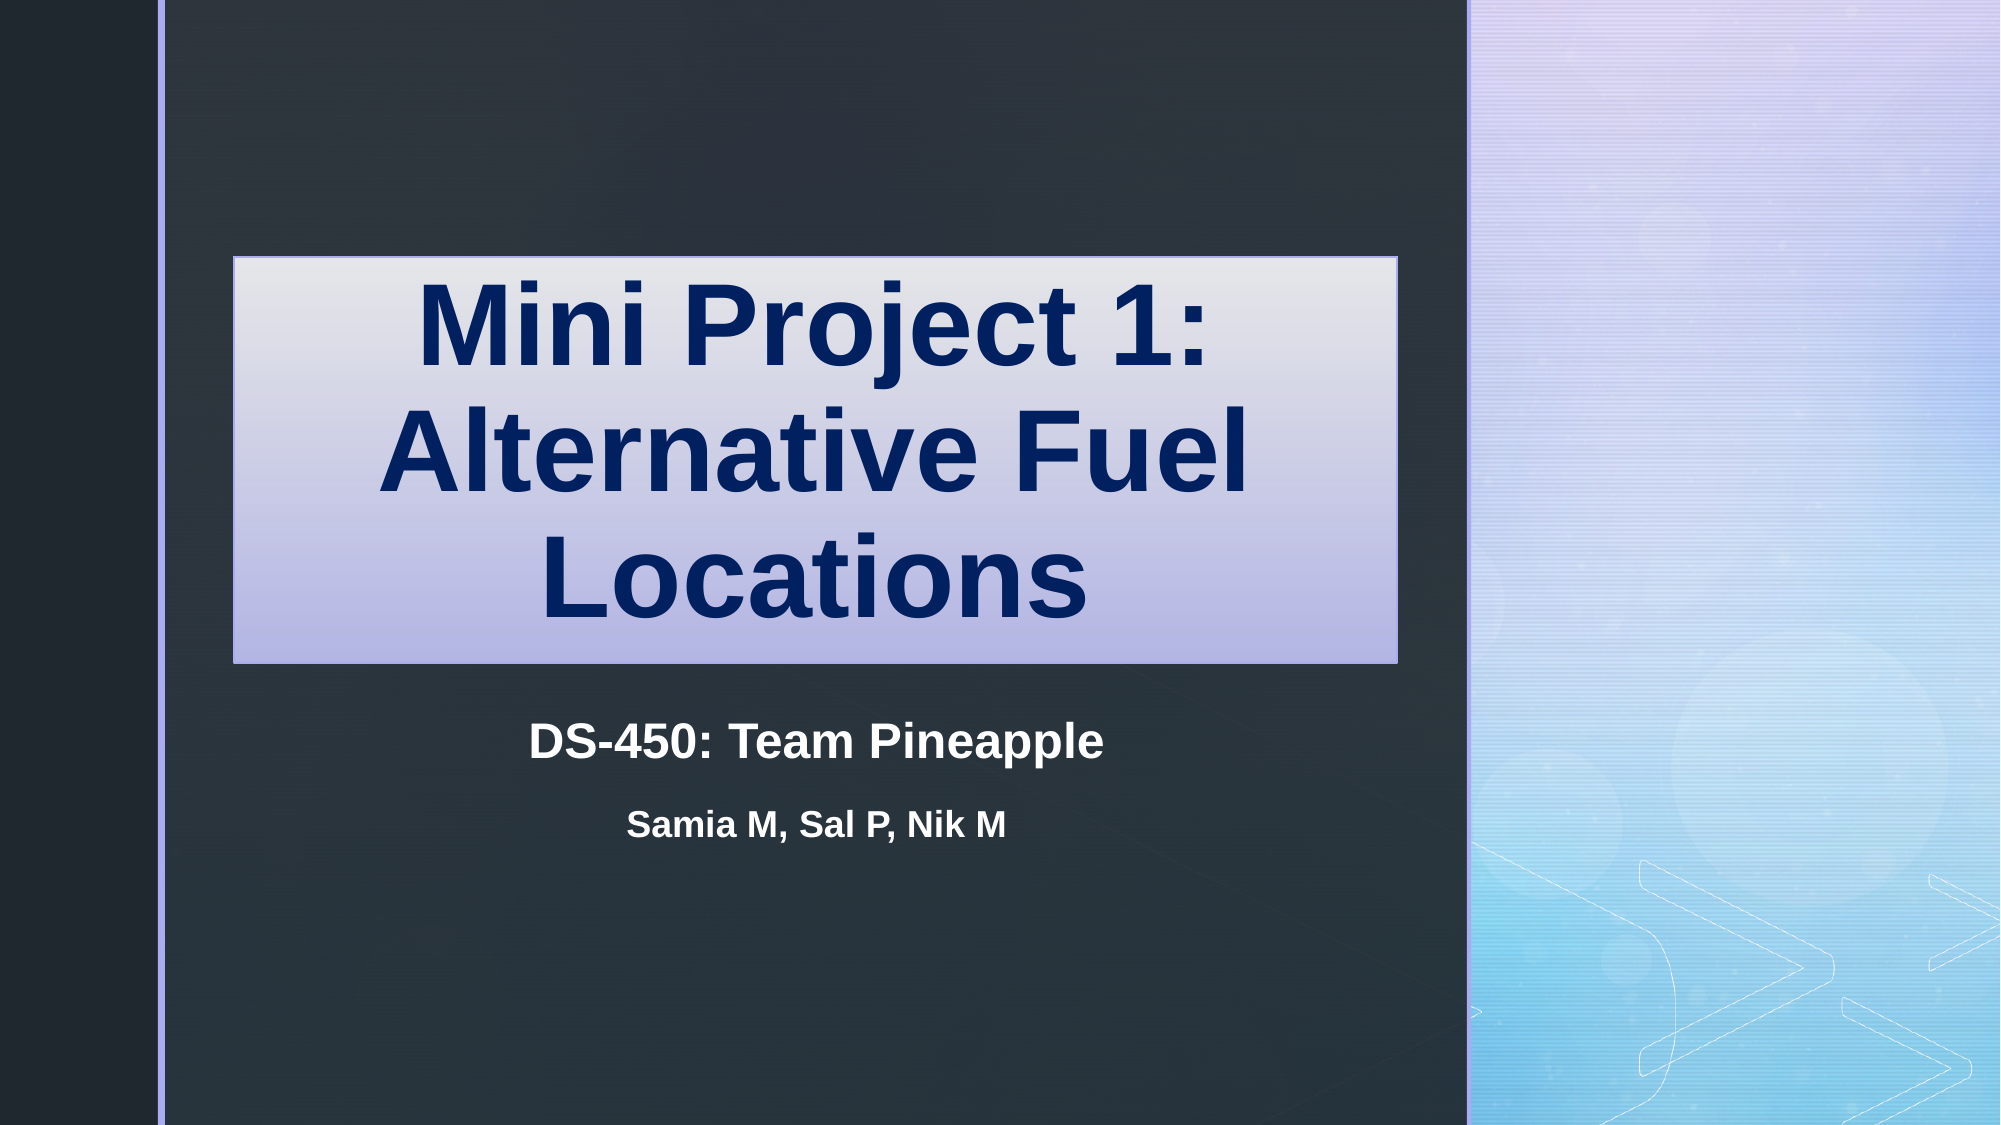

# Mini Project 1: Alternative Fuel Locations
DS-450: Team Pineapple
Samia M, Sal P, Nik M